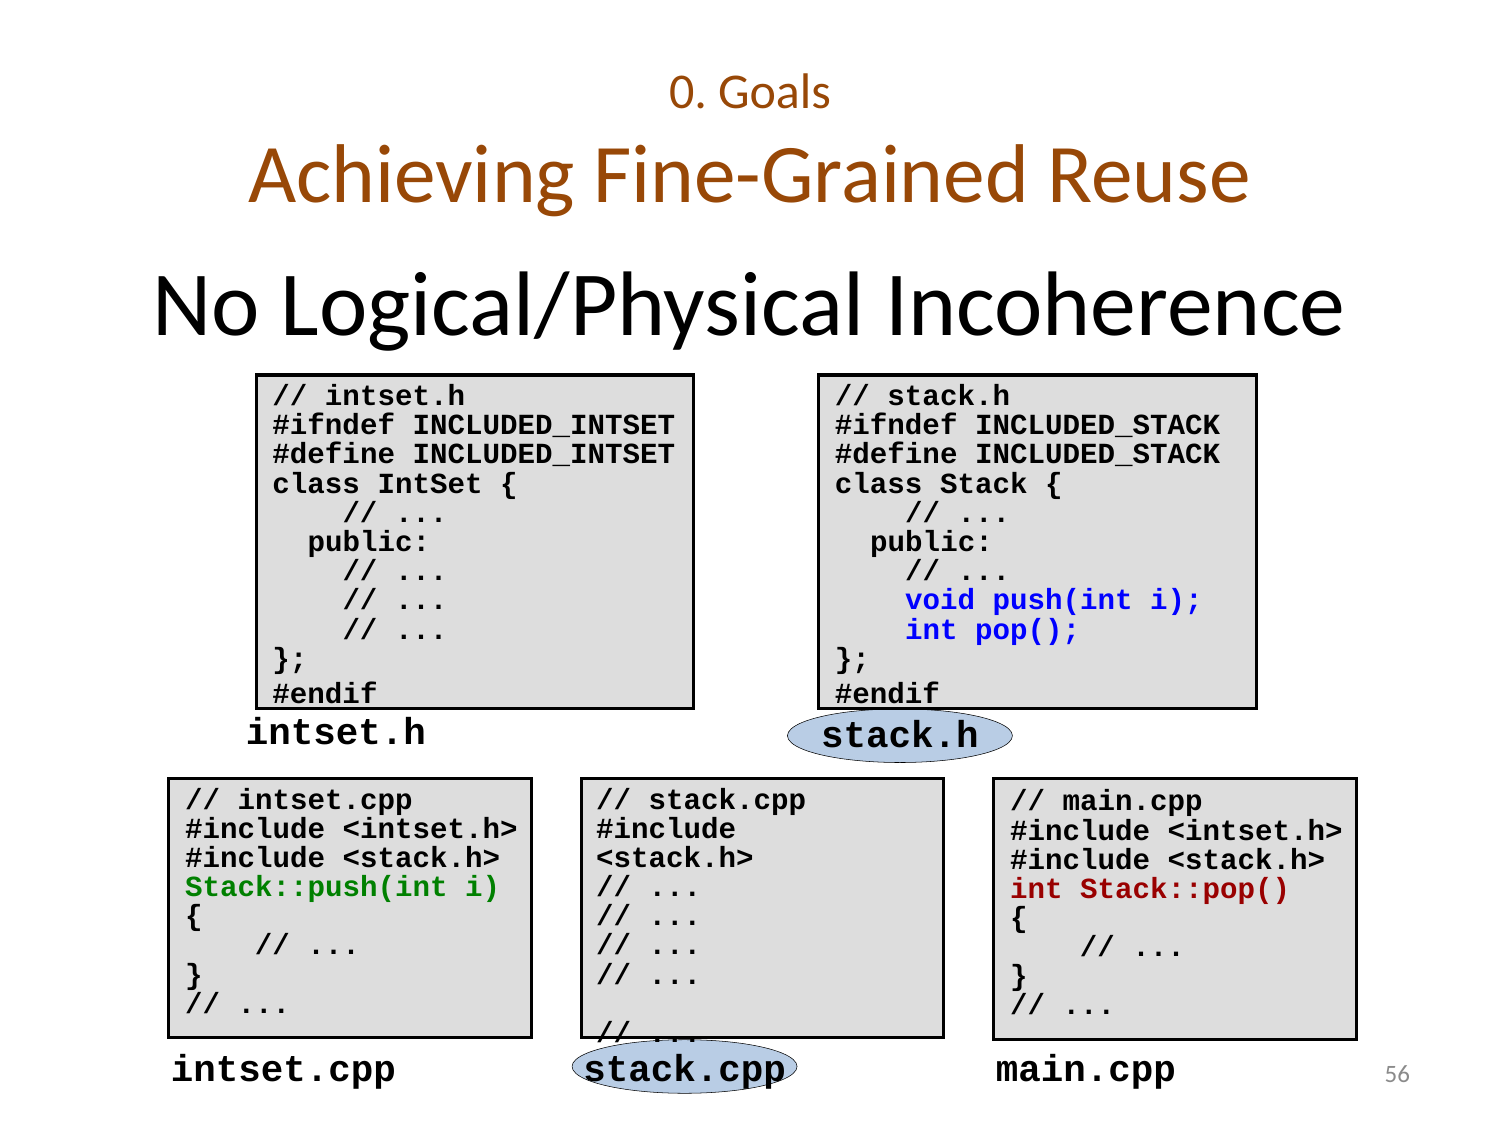

# 0. Goals Achieving Fine-Grained Reuse
No Logical/Physical Incoherence

// intset.h
#ifndef INCLUDED_INTSET
#define INCLUDED_INTSET
class IntSet {
    // ...
  public:
    // ...
    // ...
    // ...
};
#endif

// stack.h
#ifndef INCLUDED_STACK
#define INCLUDED_STACK
class Stack {
    // ...
  public:
    // ...
    void push(int i);
    int pop();
};
#endif
intset.h
stack.h

// intset.cpp
#include <intset.h>
#include <stack.h>
Stack::push(int i)
{
    // ...
}
// ...

// stack.cpp
#include <stack.h>
// ...
// ...
// ...
// ...

// ...

// main.cpp
#include <intset.h>
#include <stack.h>
int Stack::pop()
{
    // ...
}
// ...
intset.cpp
stack.cpp
main.cpp

56